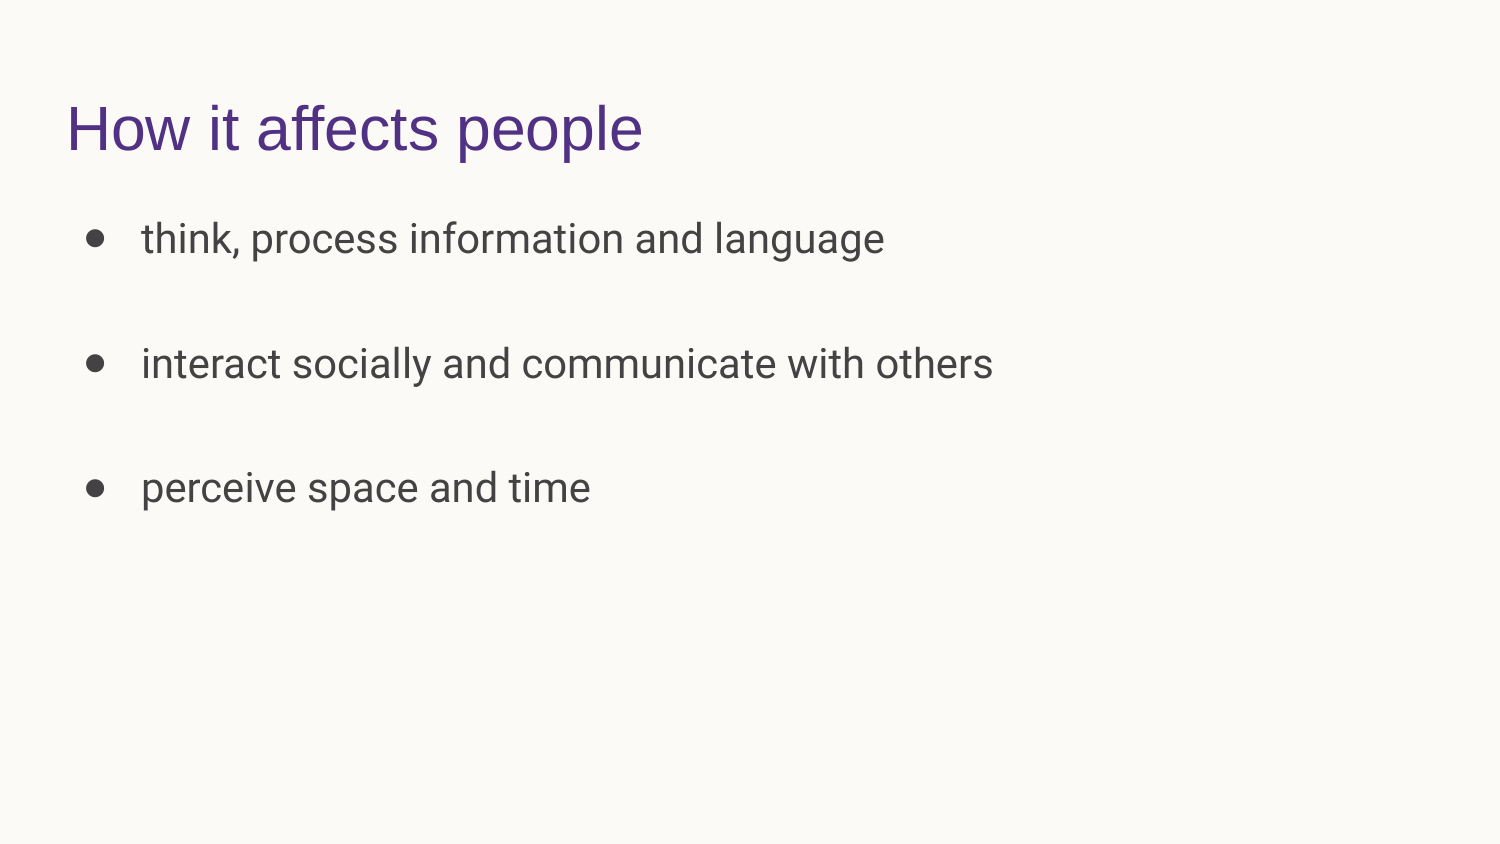

# How it affects people
think, process information and language

interact socially and communicate with others

perceive space and time